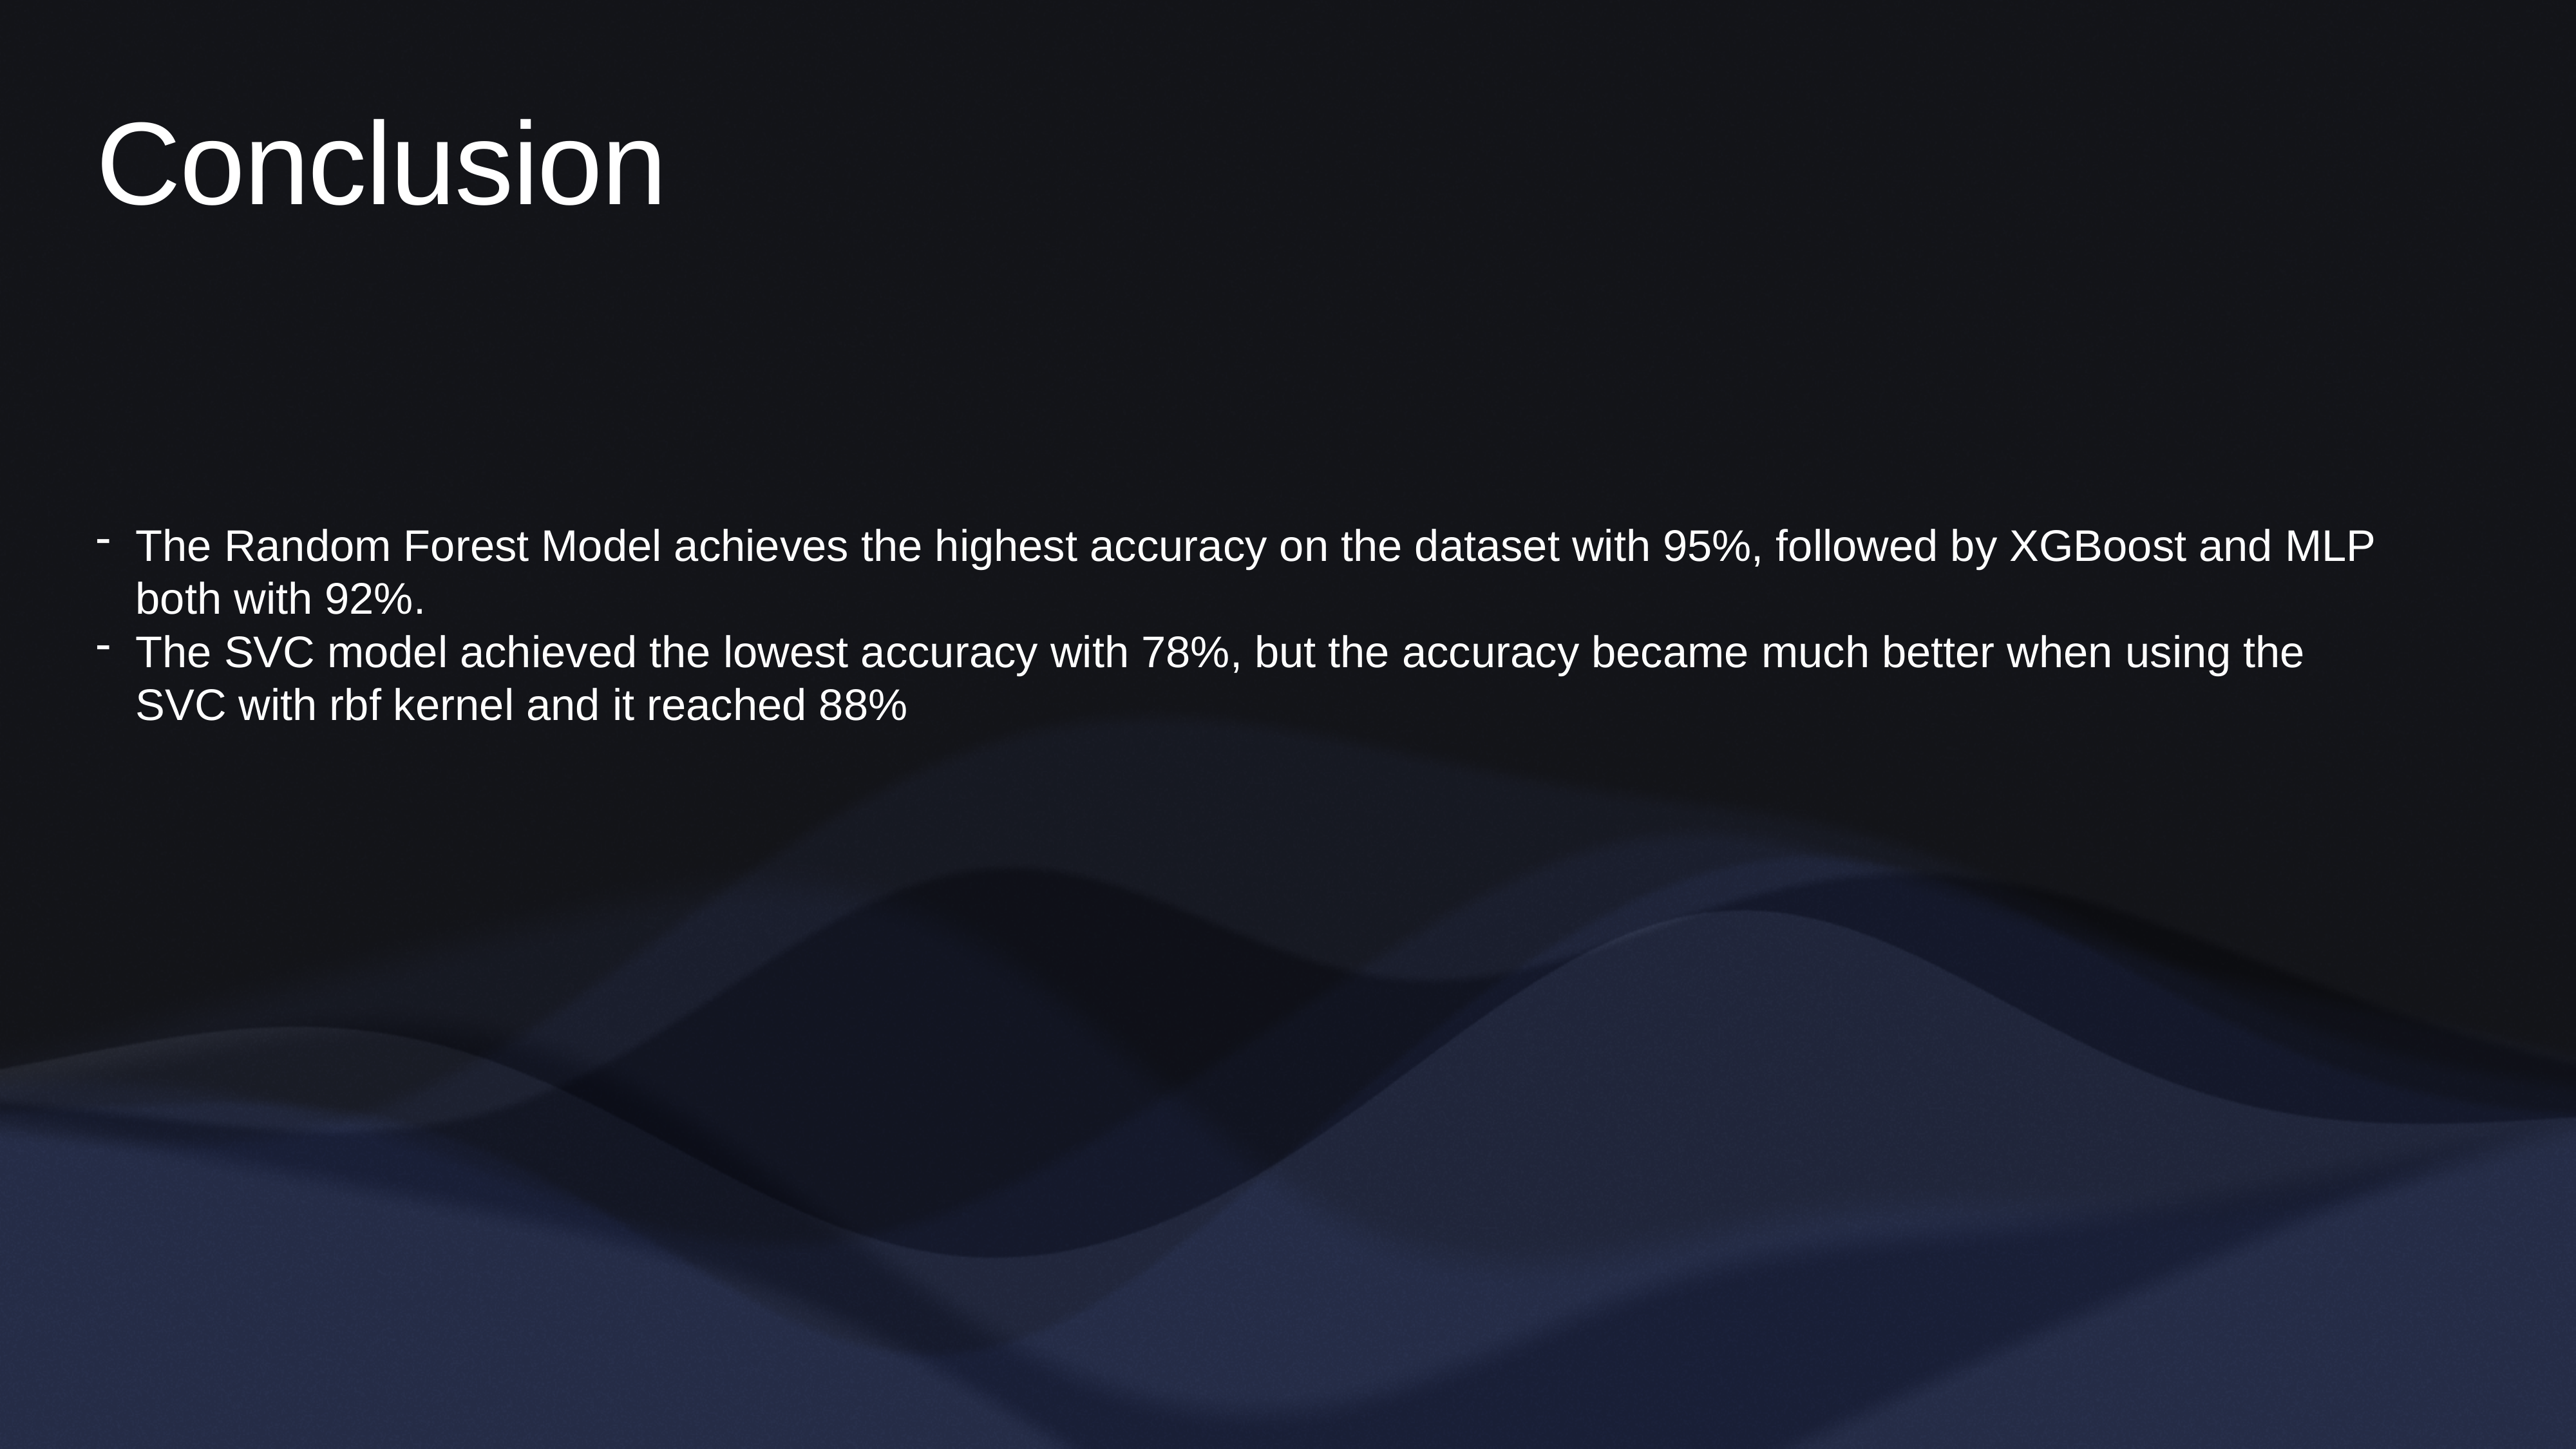

# Conclusion
The Random Forest Model achieves the highest accuracy on the dataset with 95%, followed by XGBoost and MLP both with 92%.
The SVC model achieved the lowest accuracy with 78%, but the accuracy became much better when using the SVC with rbf kernel and it reached 88%